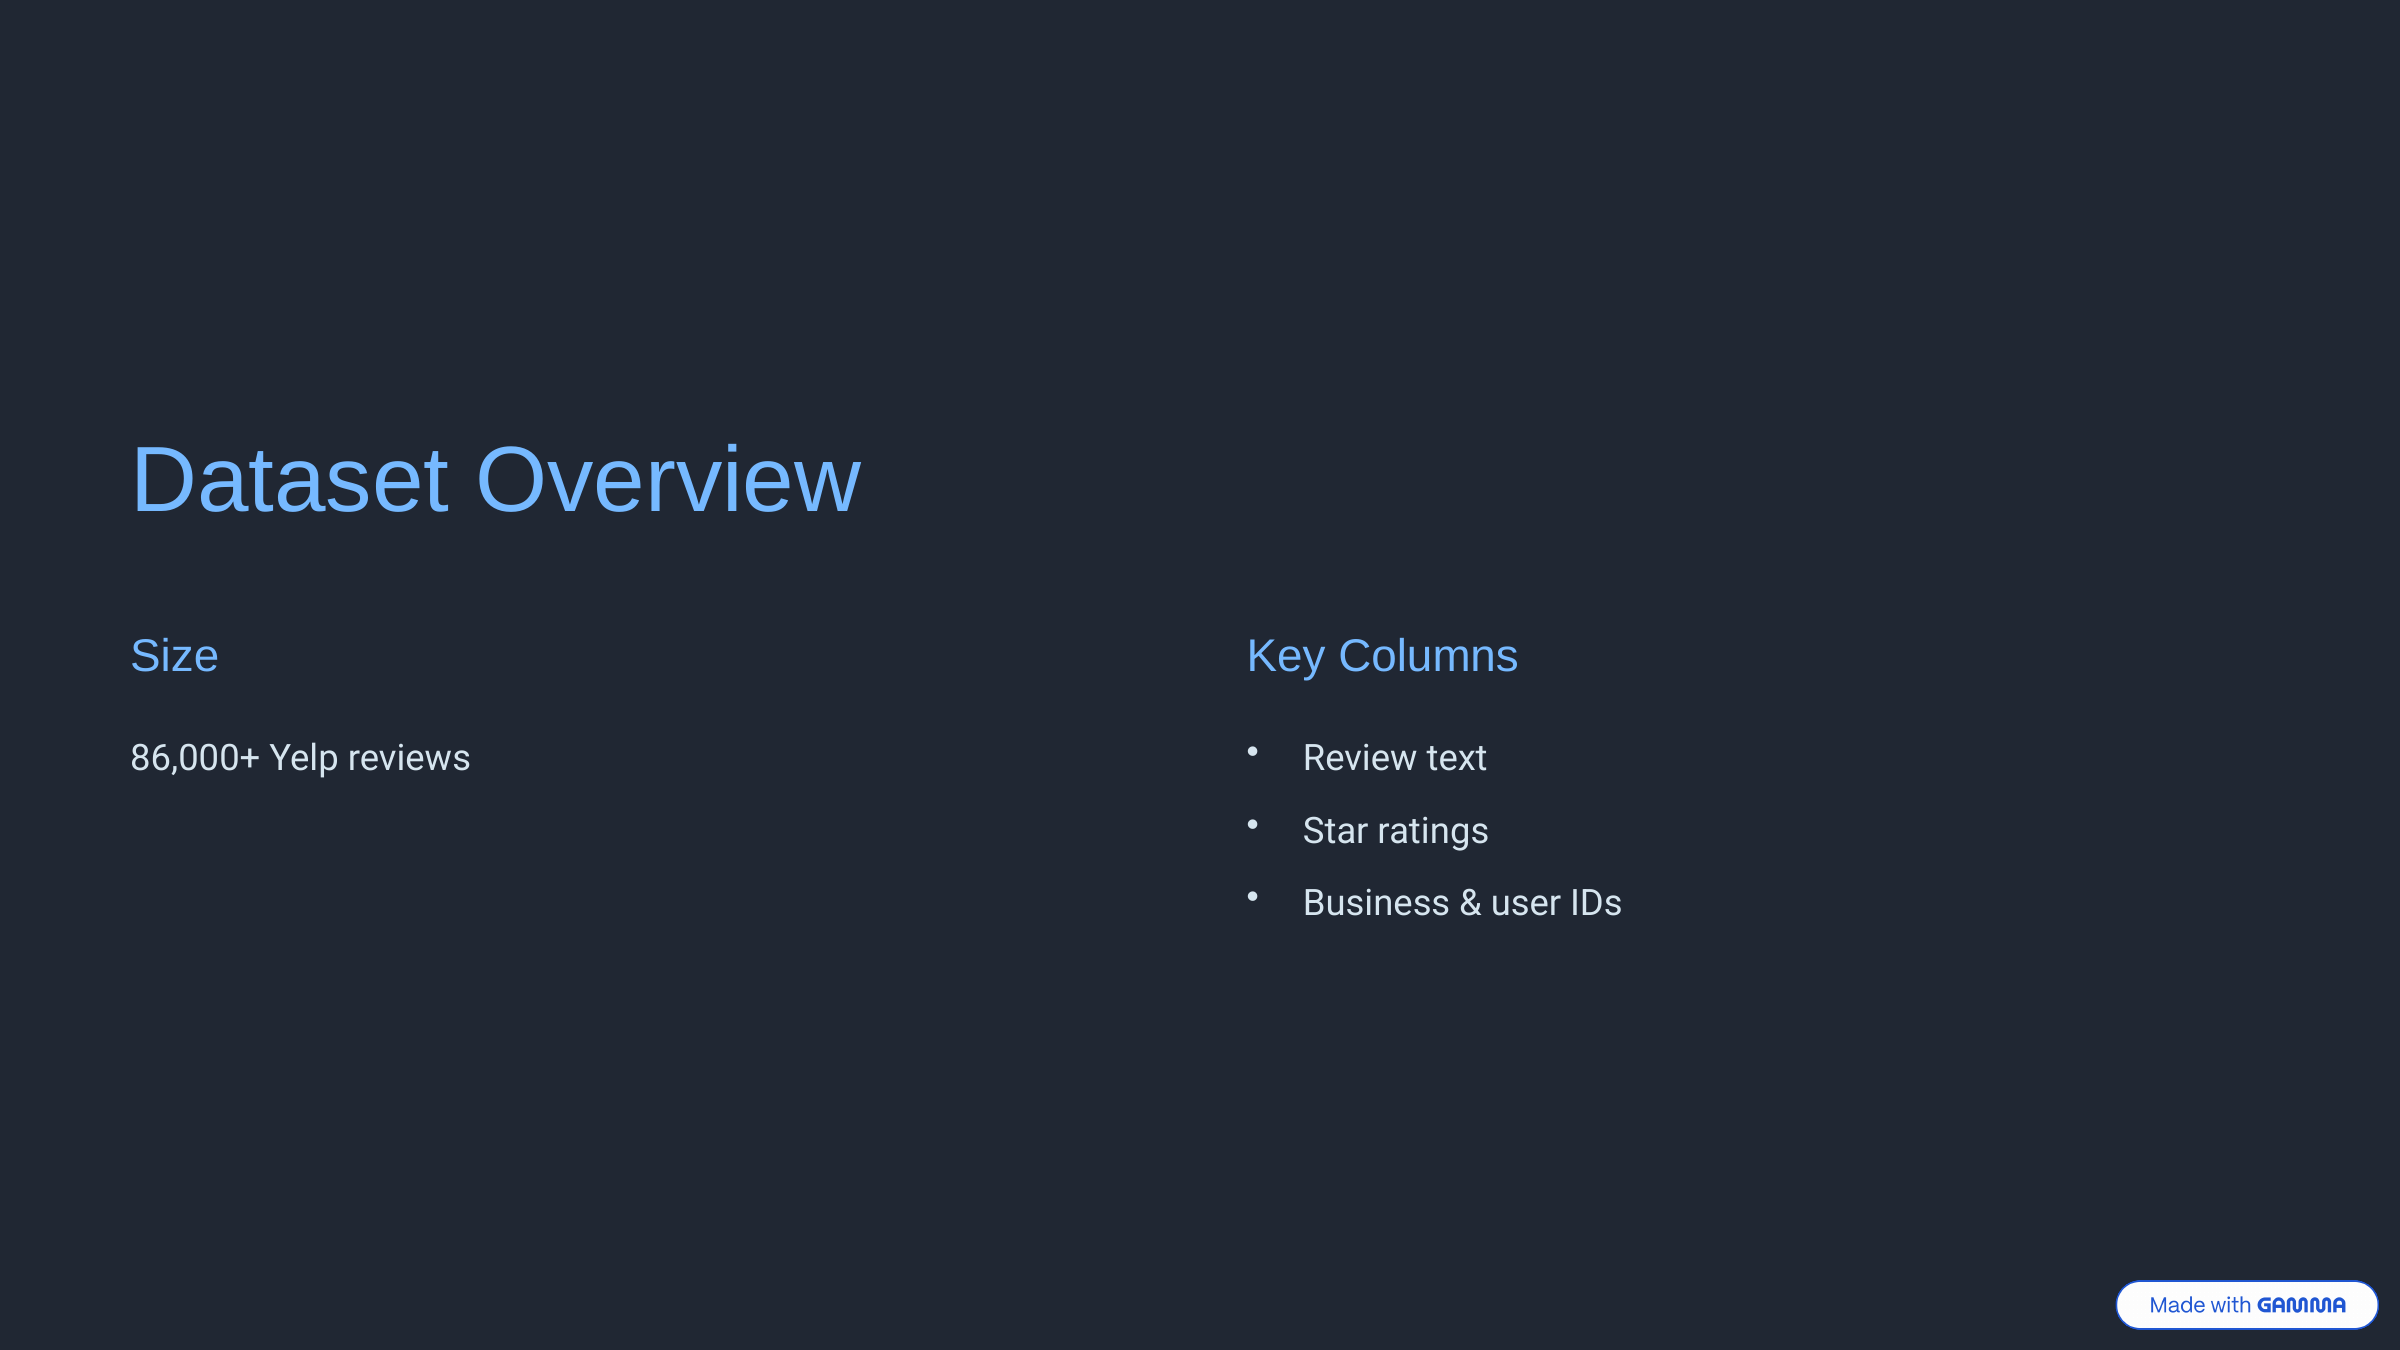

Dataset Overview
Size
Key Columns
86,000+ Yelp reviews
Review text
Star ratings
Business & user IDs